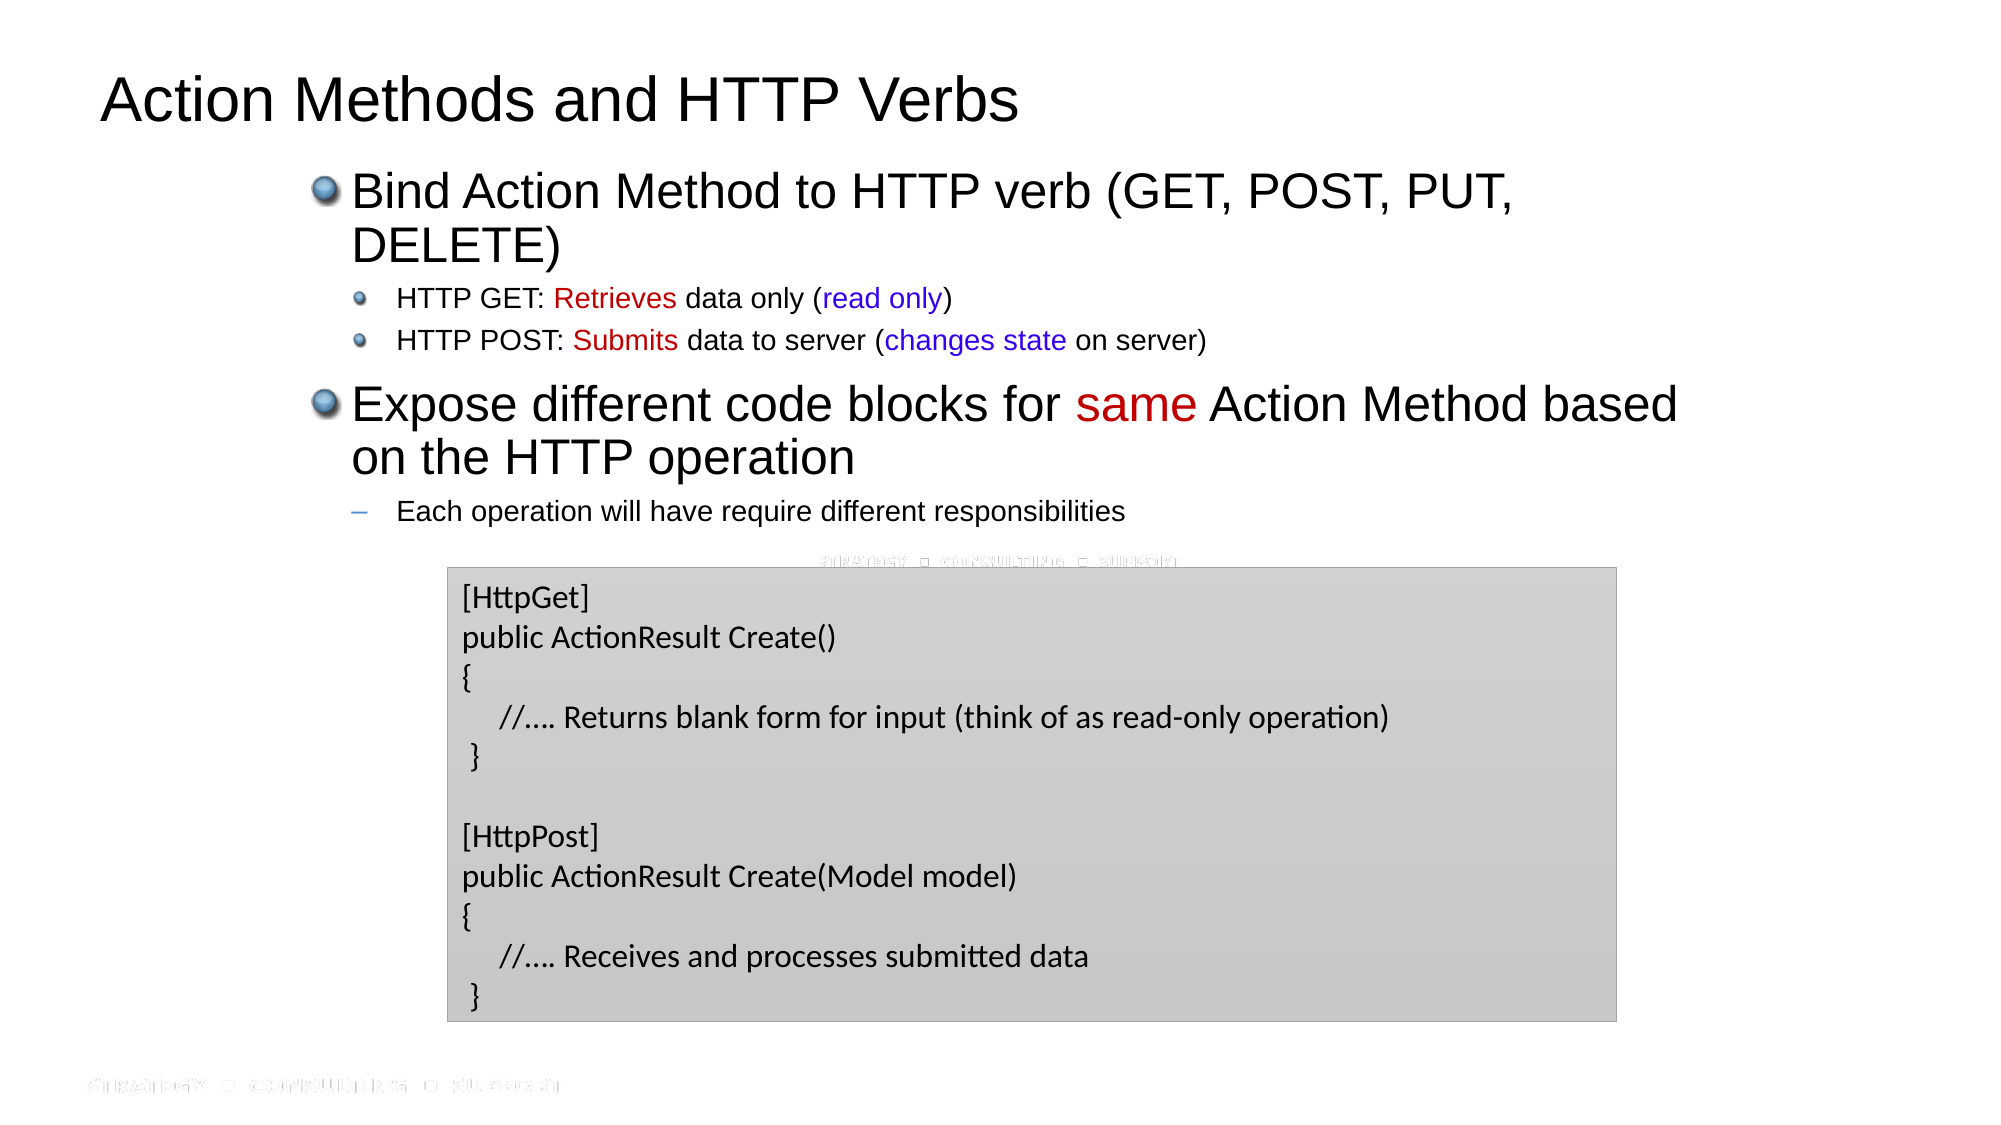

# Action Methods and HTTP Verbs
Bind Action Method to HTTP verb (GET, POST, PUT, DELETE)
HTTP GET: Retrieves data only (read only)
HTTP POST: Submits data to server (changes state on server)
Expose different code blocks for same Action Method based on the HTTP operation
Each operation will have require different responsibilities

[HttpGet]
public ActionResult Create()
{
     //…. Returns blank form for input (think of as read-only operation)
 }

[HttpPost]
public ActionResult Create(Model model)
{
     //…. Receives and processes submitted data
 }